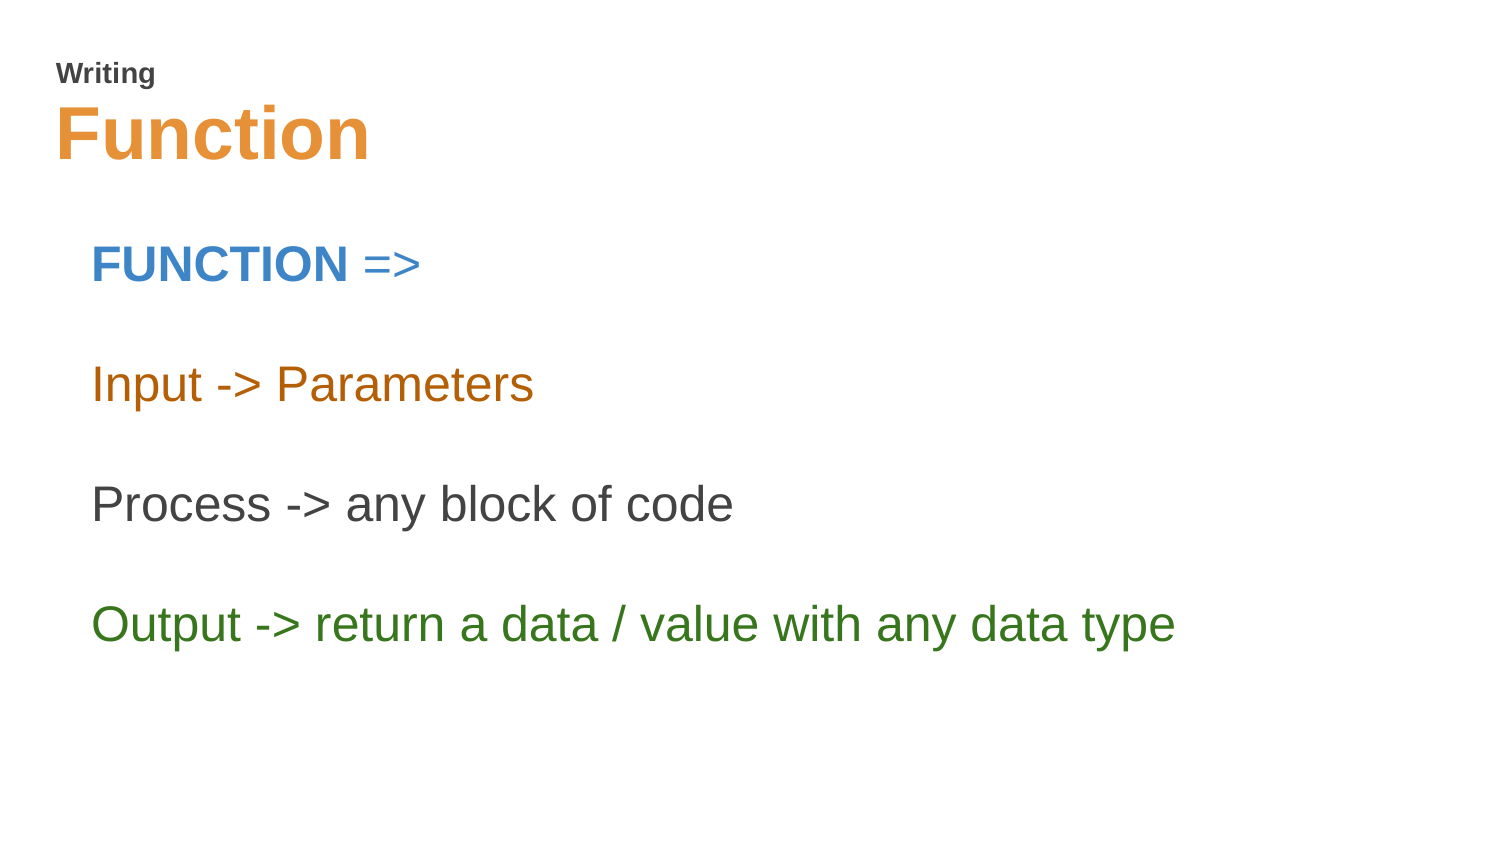

Writing
Function
FUNCTION =>

Input -> Parameters

Process -> any block of code

Output -> return a data / value with any data type